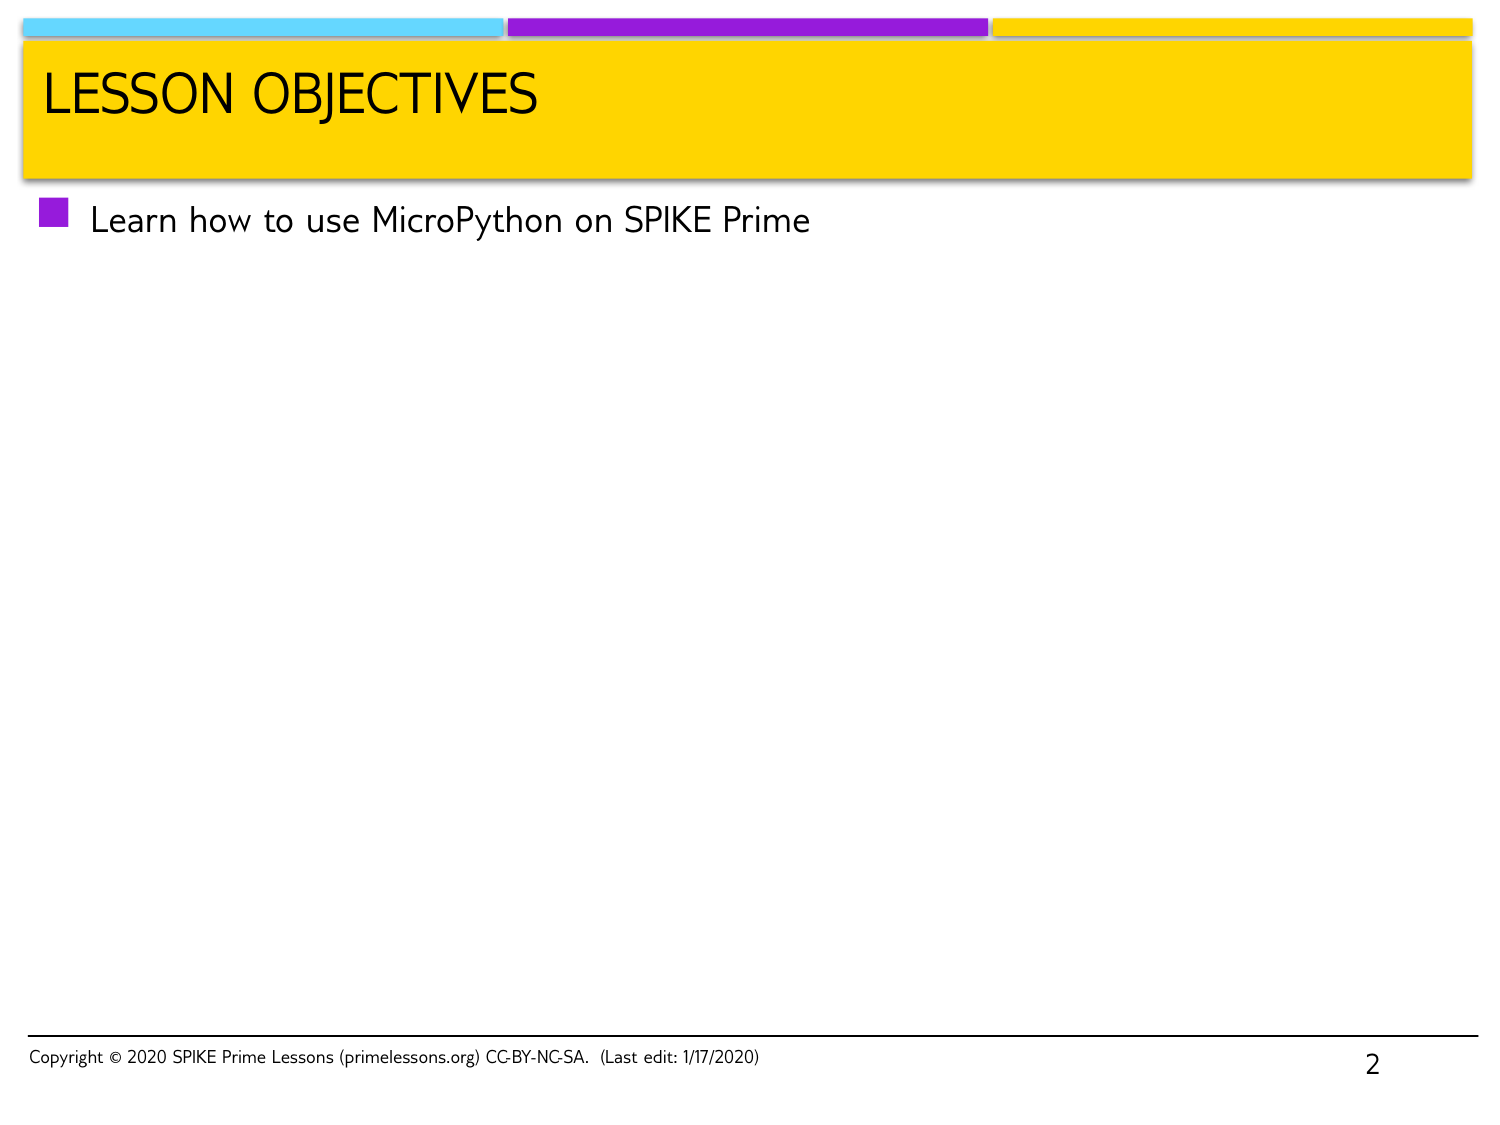

# Lesson Objectives
Learn how to use MicroPython on SPIKE Prime

Copyright © 2020 SPIKE Prime Lessons (primelessons.org) CC-BY-NC-SA.  (Last edit: 1/17/2020)
2